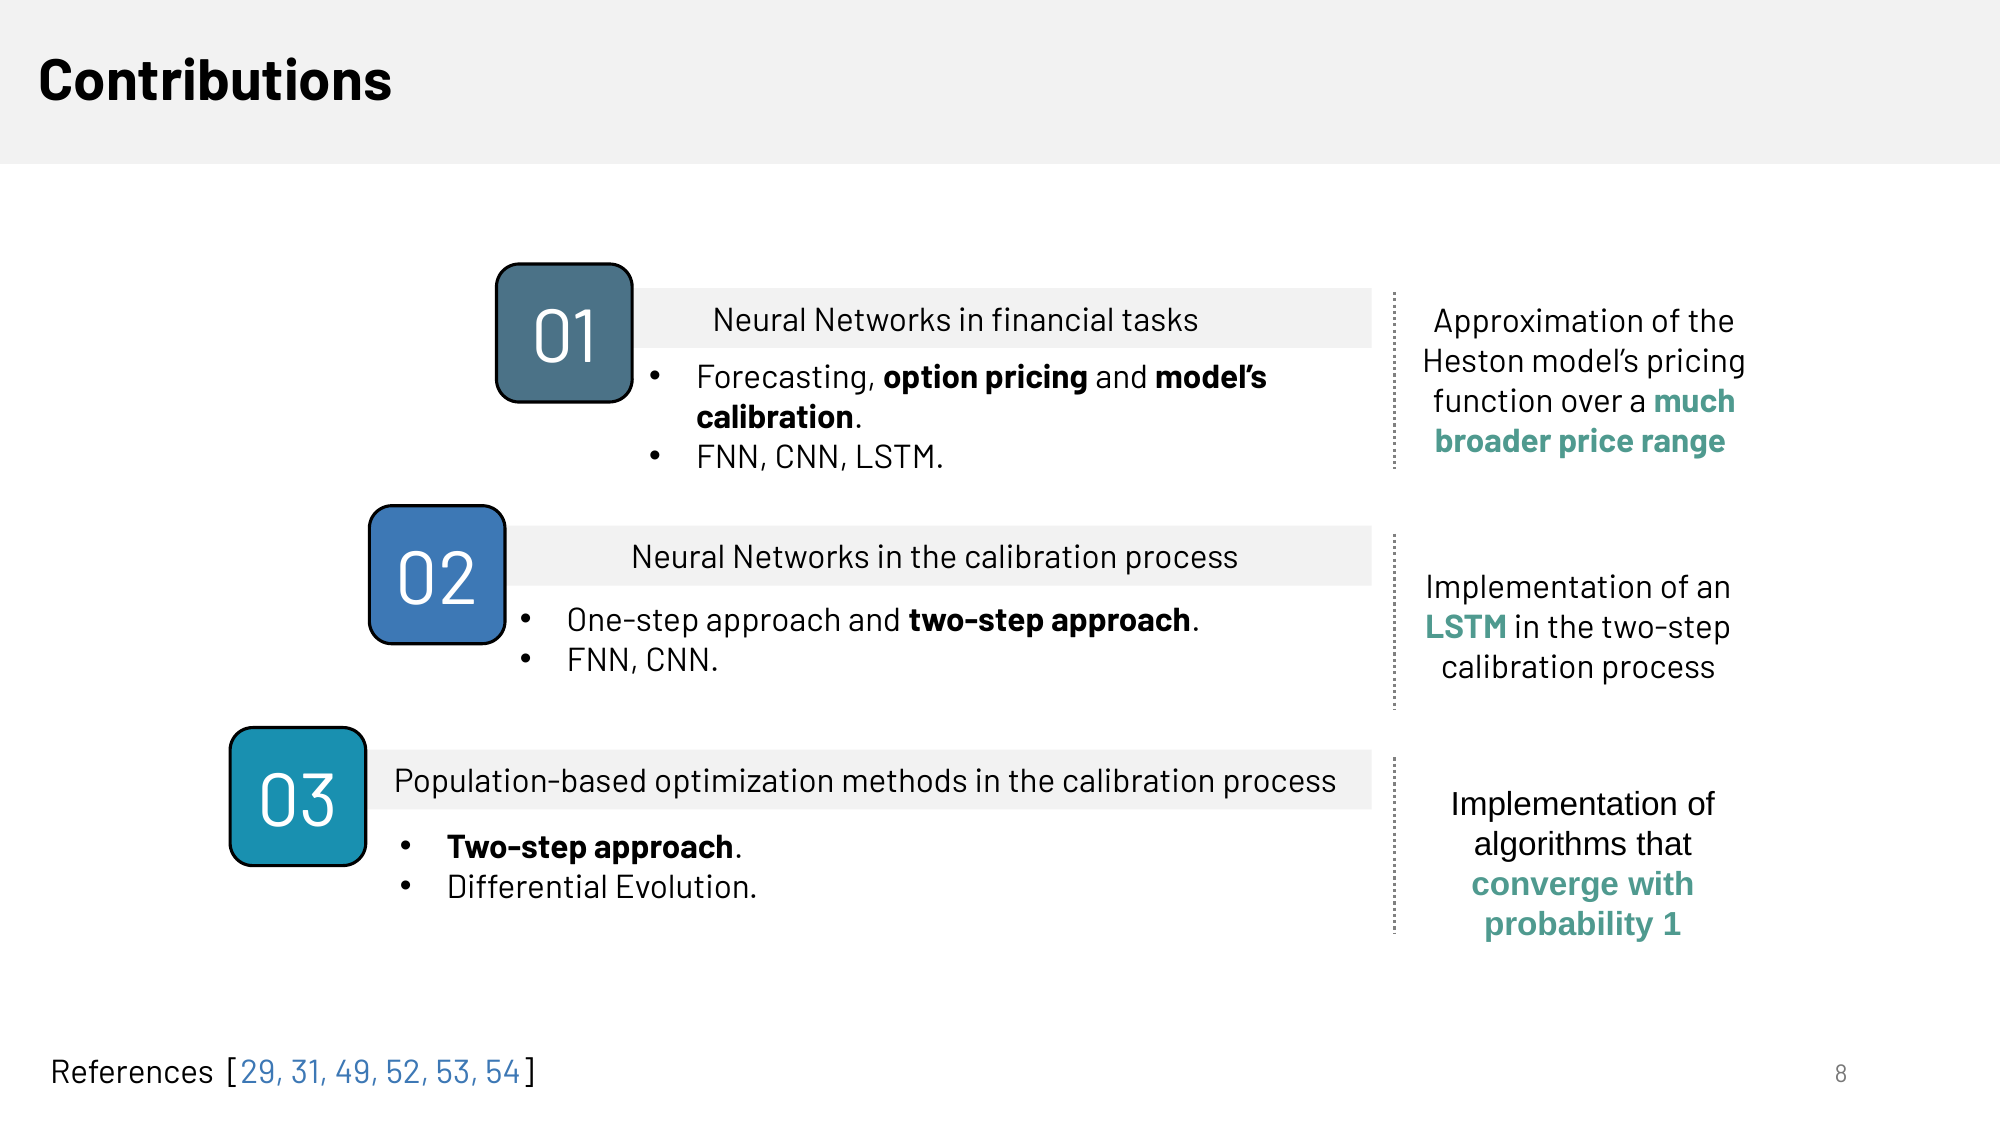

# Contributions
01
Neural Networks in financial tasks
Approximation of the Heston model’s pricing function over a much broader price range
Forecasting, option pricing and model’s calibration.
FNN, CNN, LSTM.
02
Neural Networks in the calibration process
Implementation of an LSTM in the two-step calibration process
One-step approach and two-step approach.
FNN, CNN.
03
Population-based optimization methods in the calibration process
Implementation of algorithms that converge with probability 1
Two-step approach.
Differential Evolution.
References  [29, 31, 49, 52, 53, 54]
8